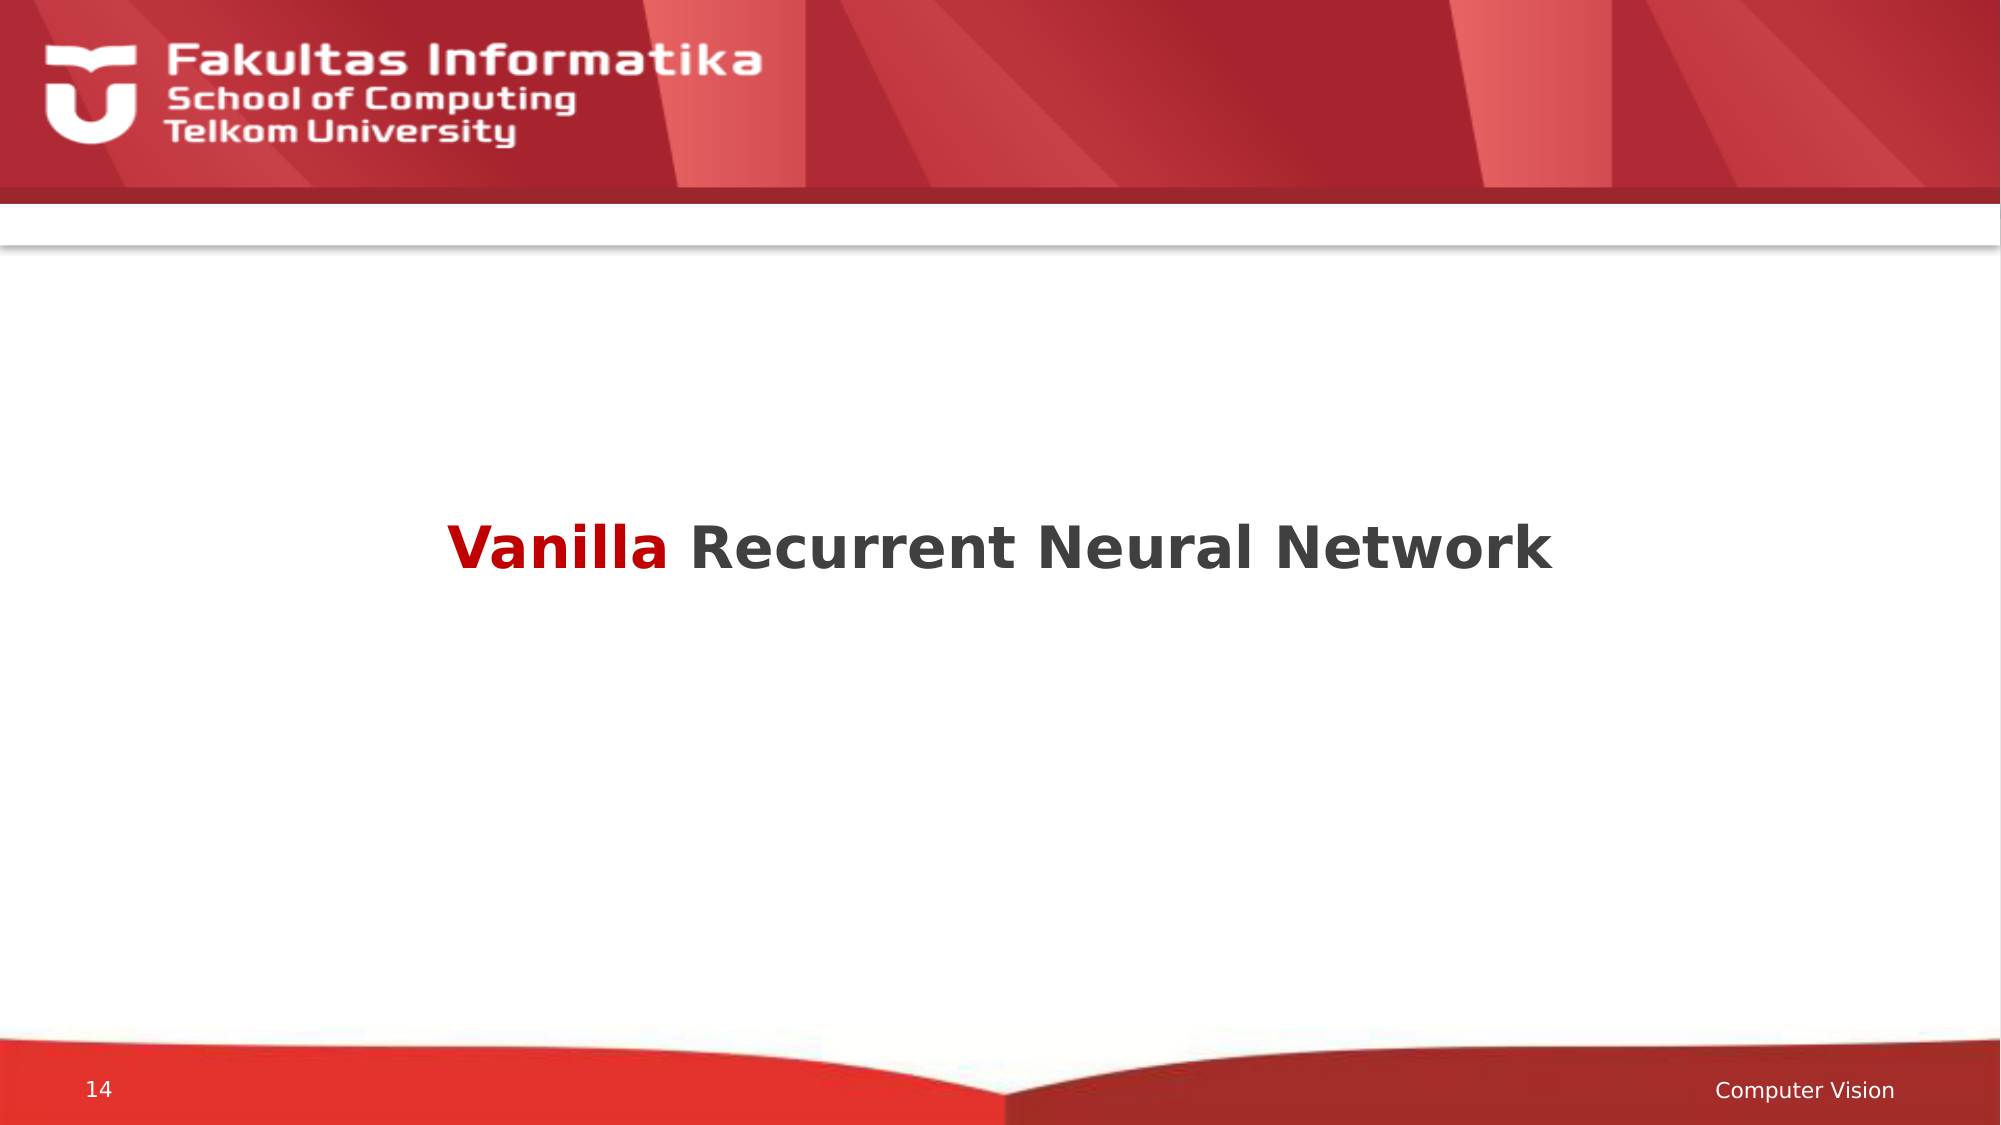

# Vanilla Recurrent Neural Network
Computer Vision
14